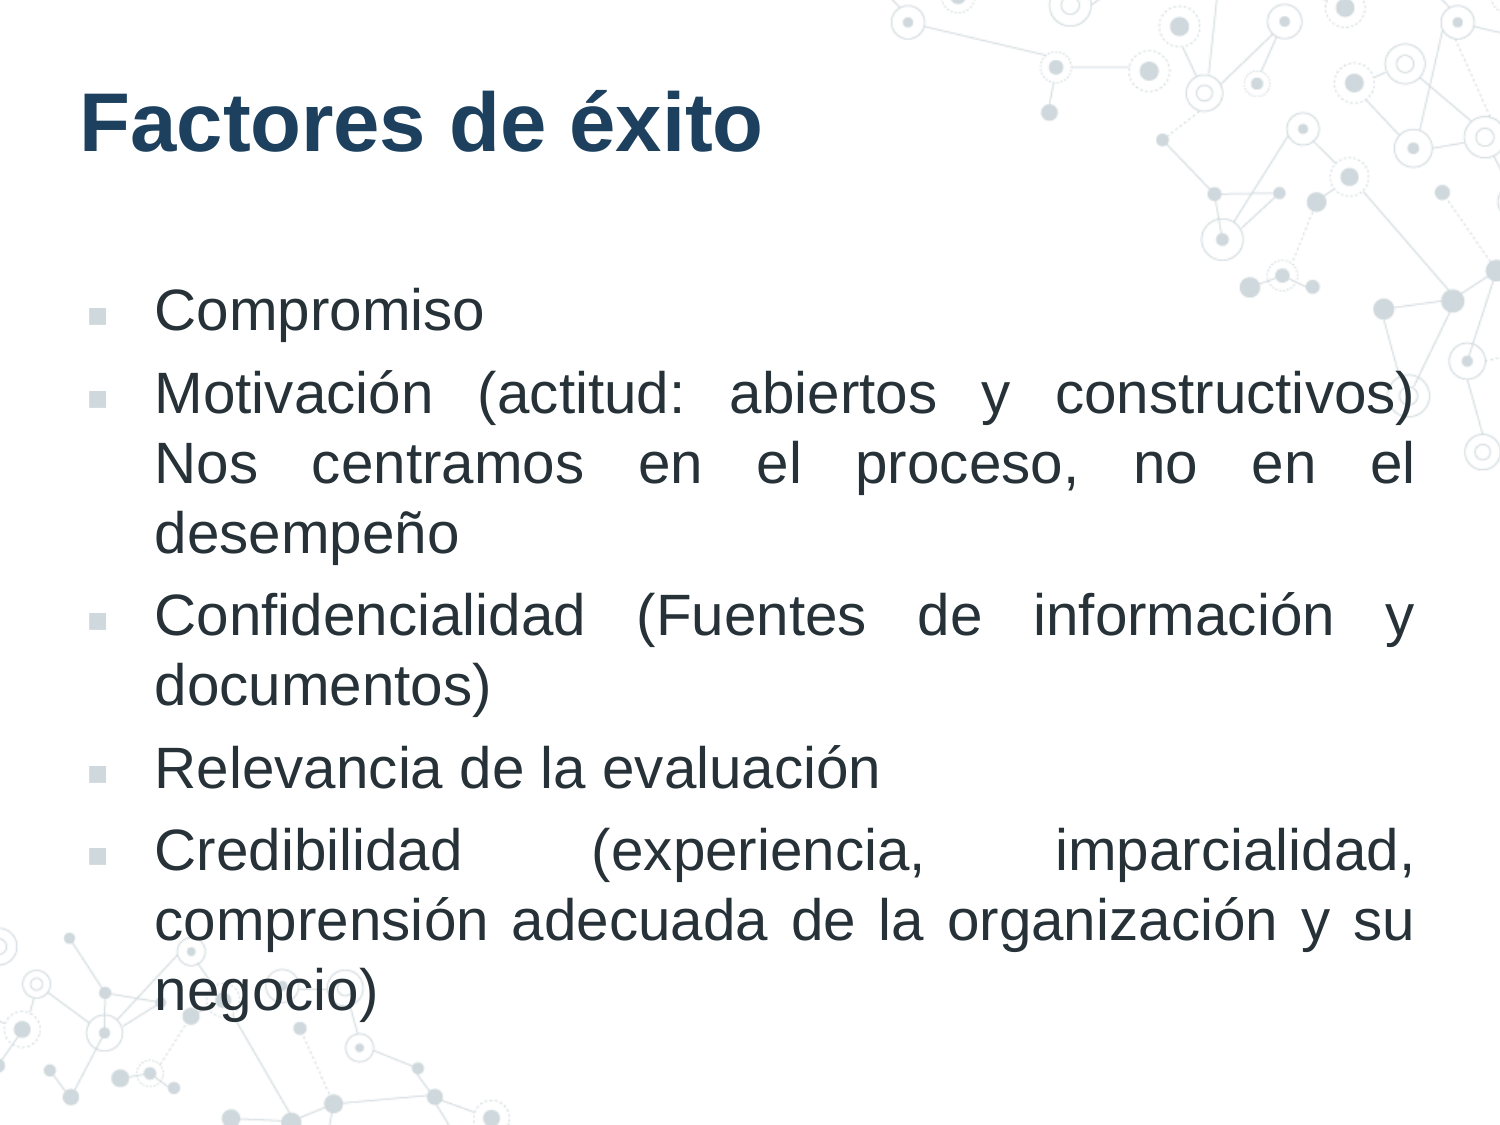

# Factores de éxito
Compromiso
Motivación (actitud: abiertos y constructivos) Nos centramos en el proceso, no en el desempeño
Confidencialidad (Fuentes de información y documentos)
Relevancia de la evaluación
Credibilidad (experiencia, imparcialidad, comprensión adecuada de la organización y su negocio)